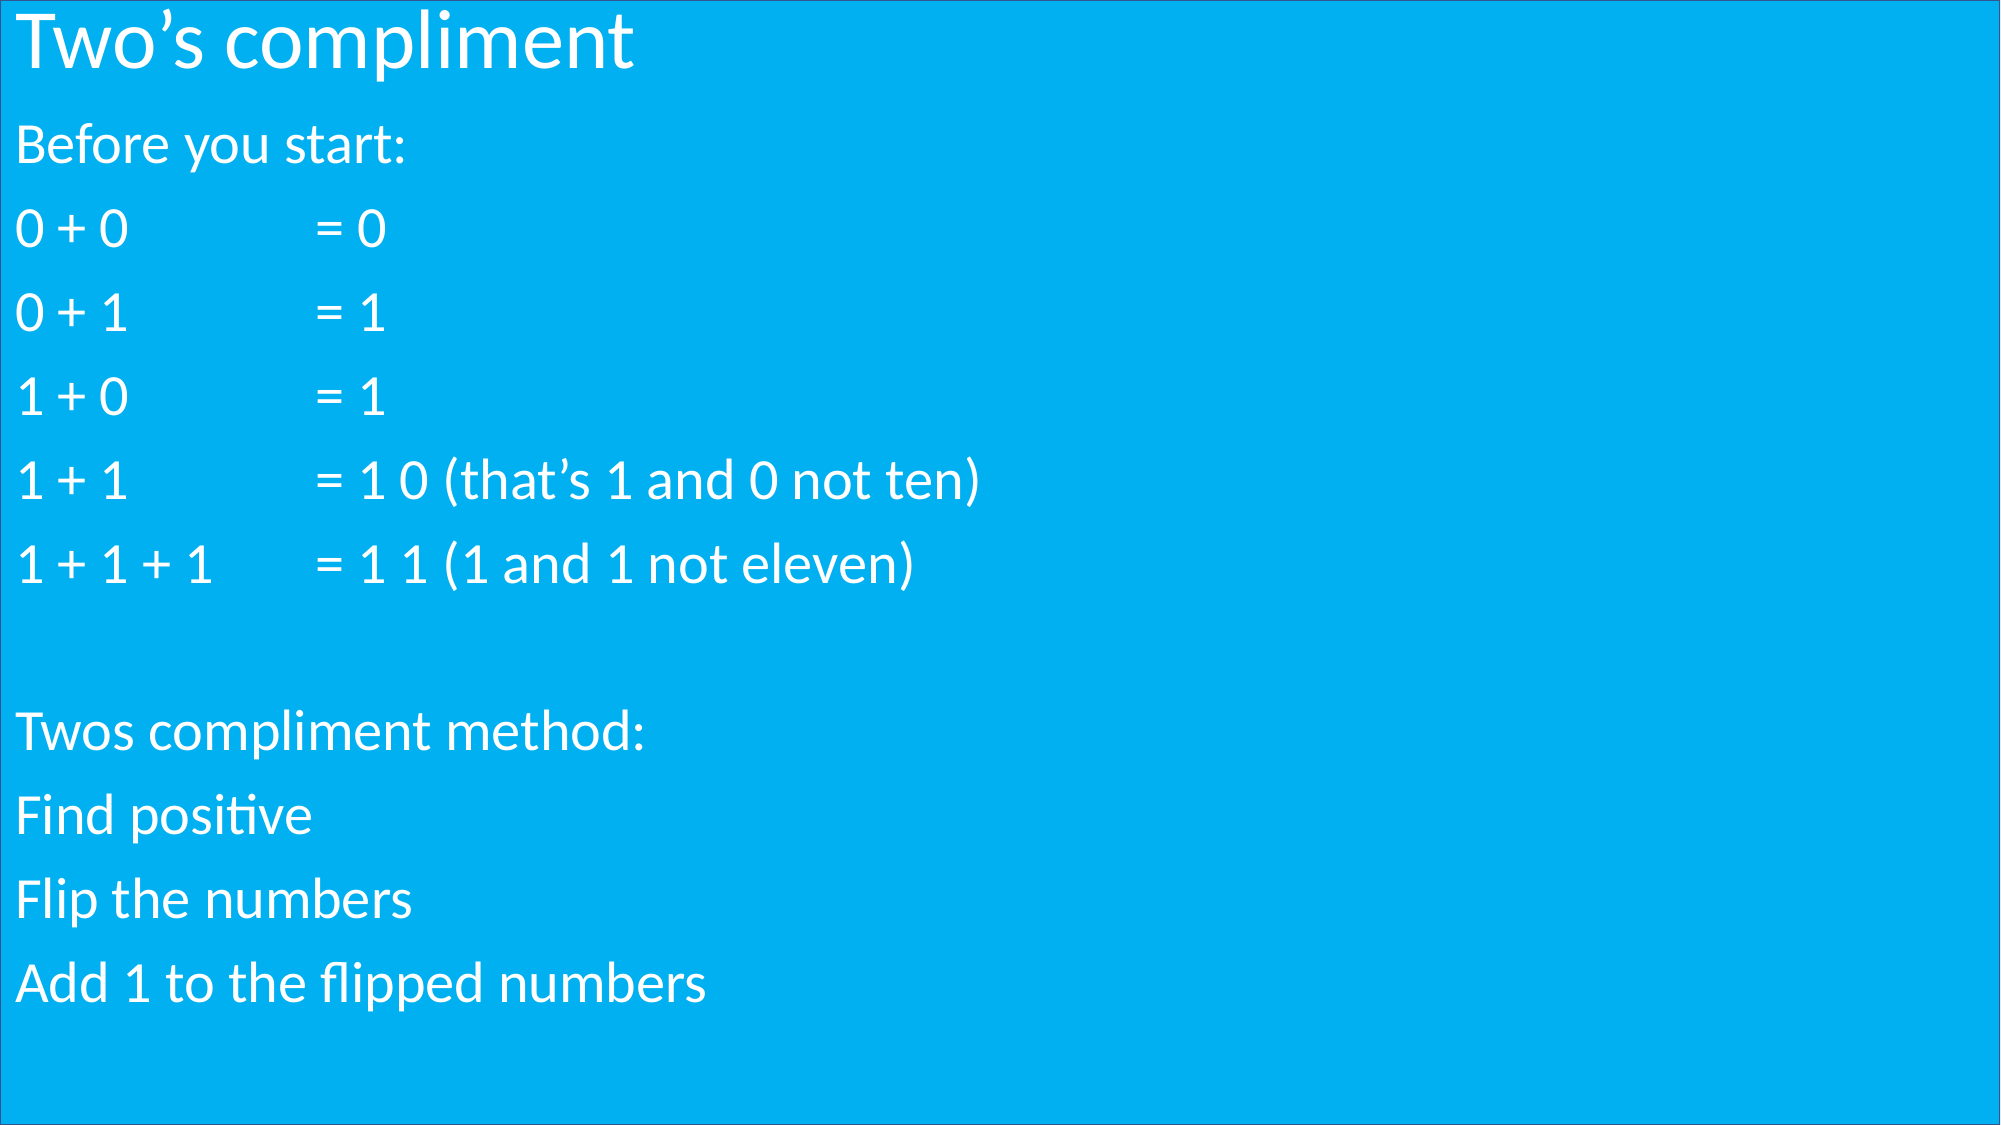

# Two’s compliment
Before you start:
0 + 0 		= 0
0 + 1 		= 1
1 + 0 		= 1
1 + 1 		= 1 0 (that’s 1 and 0 not ten)
1 + 1 + 1 	= 1 1 (1 and 1 not eleven)

Twos compliment method:
Find positive
Flip the numbers
Add 1 to the flipped numbers